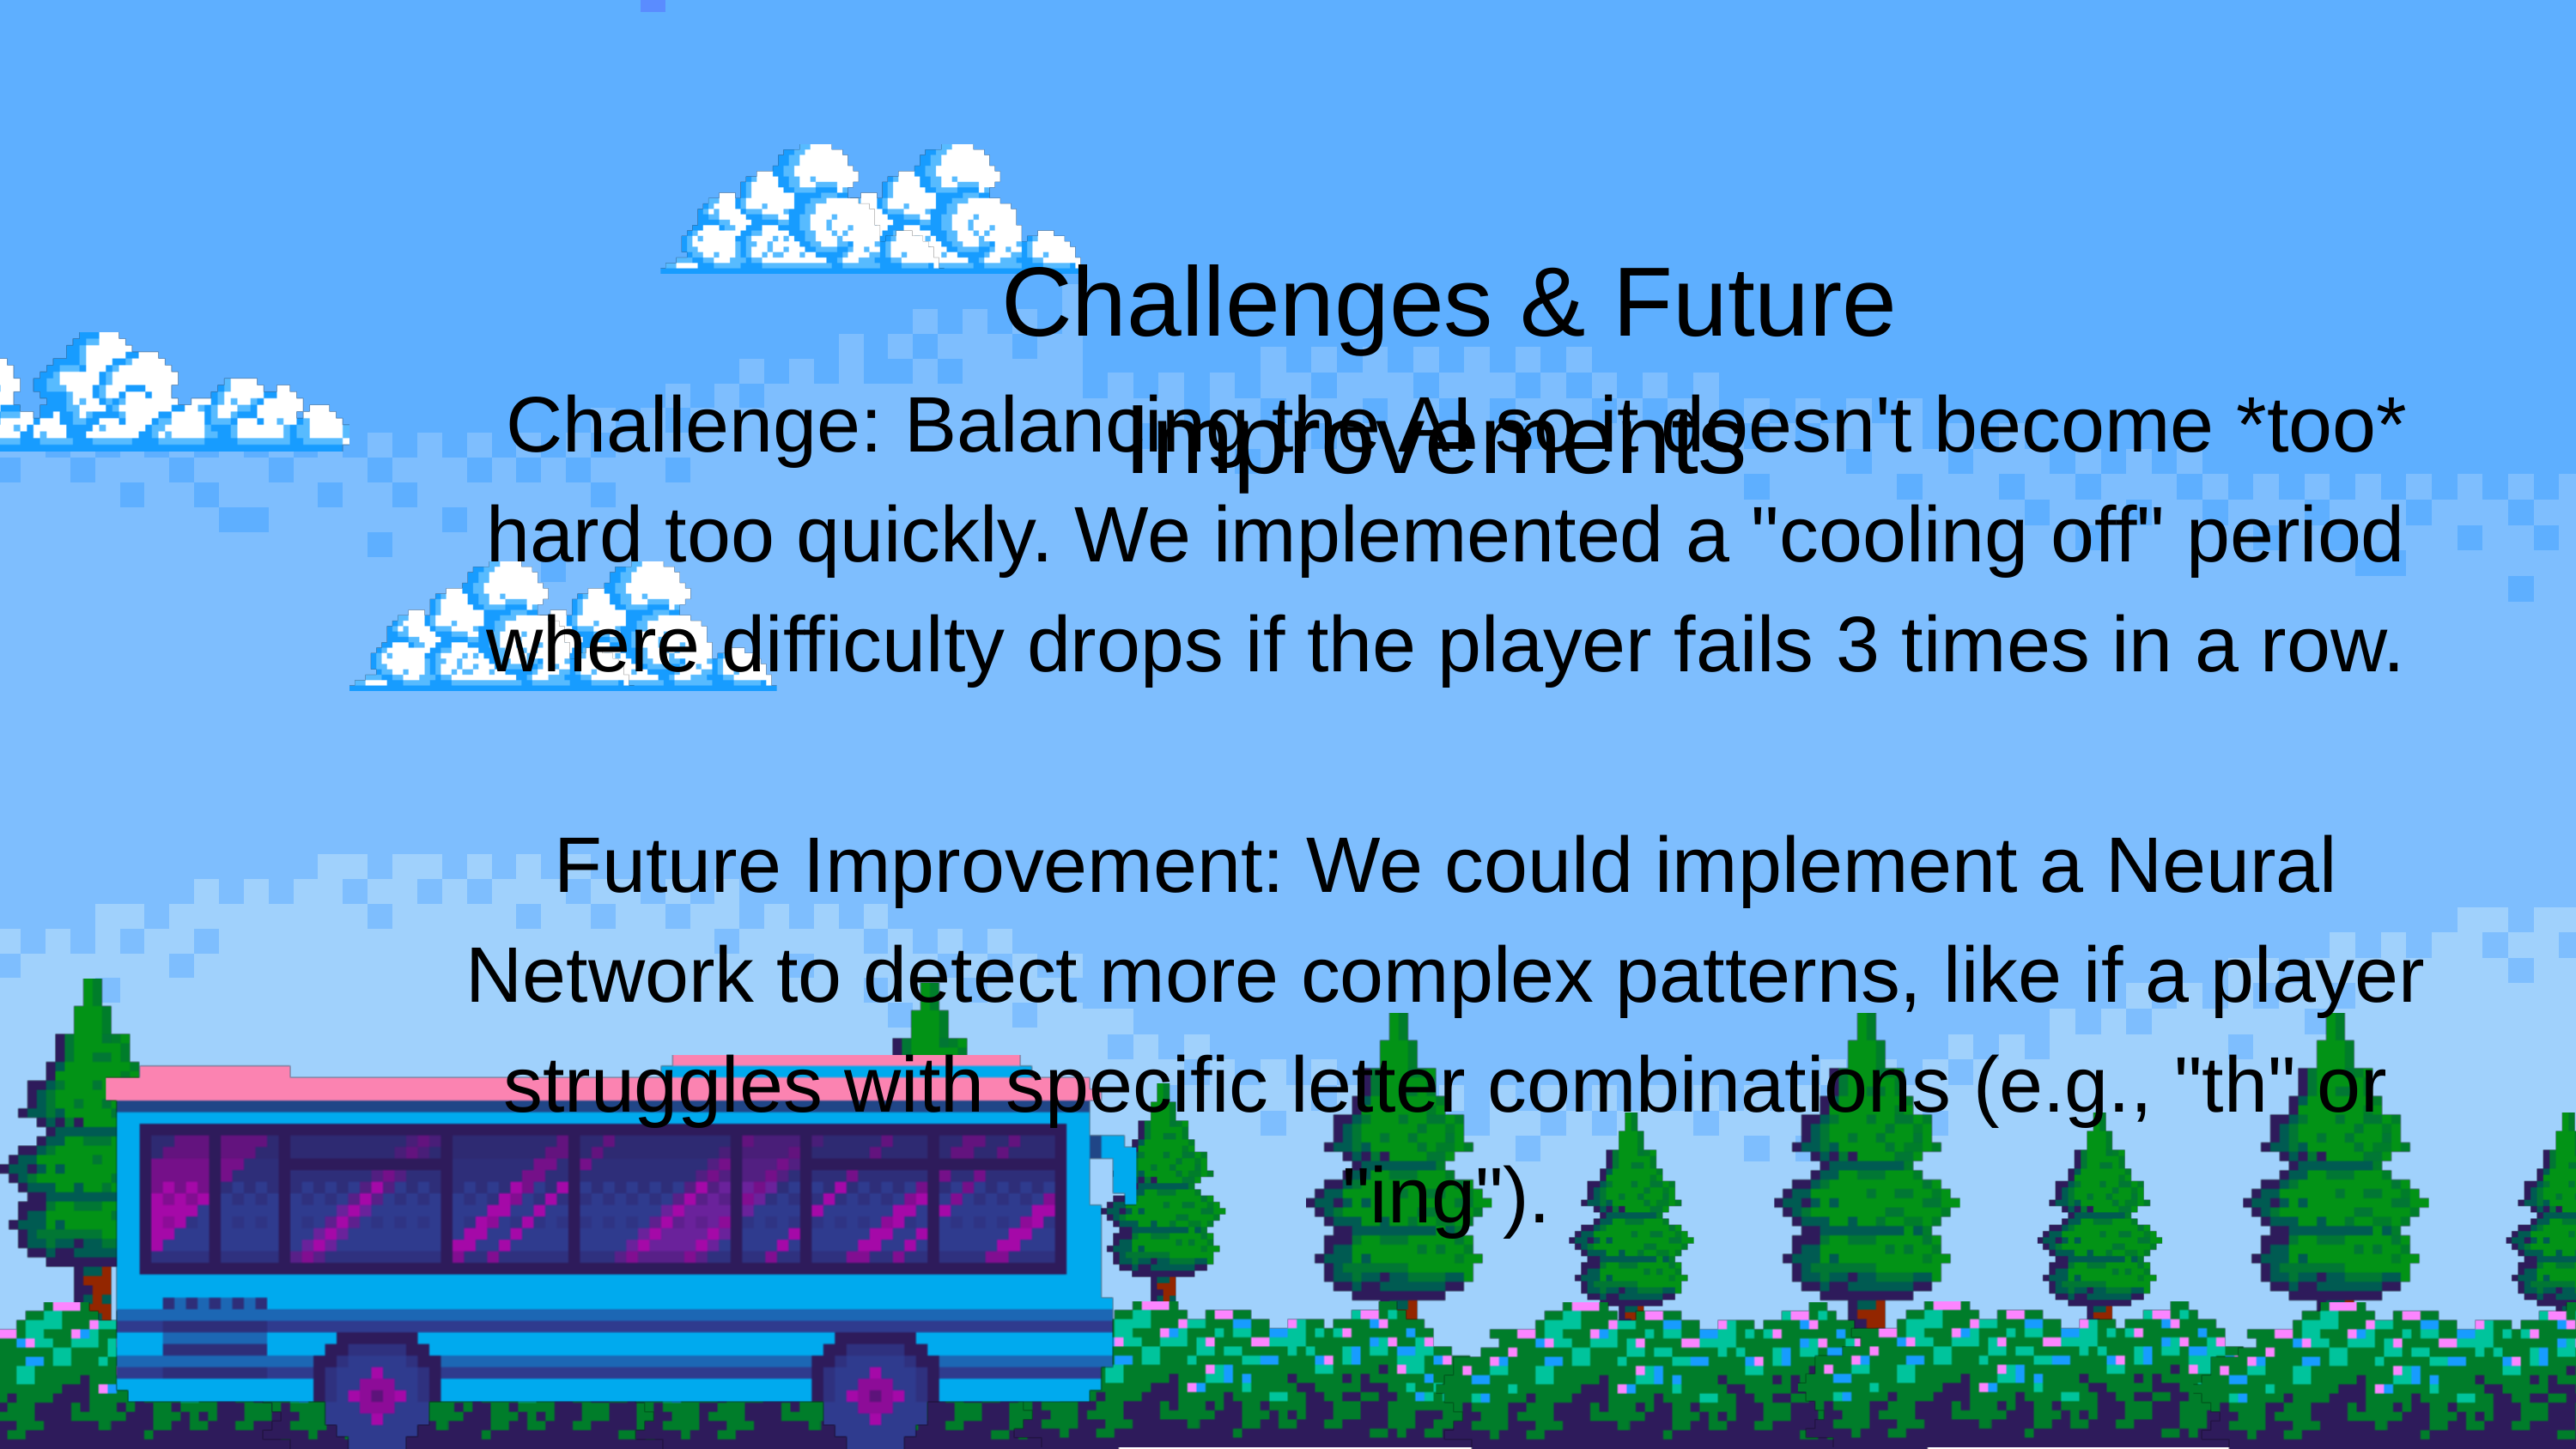

Challenges & Future Improvements

 Challenge: Balancing the AI so it doesn't become *too* hard too quickly. We implemented a "cooling off" period where difficulty drops if the player fails 3 times in a row.

Future Improvement: We could implement a Neural Network to detect more complex patterns, like if a player struggles with specific letter combinations (e.g., "th" or "ing").